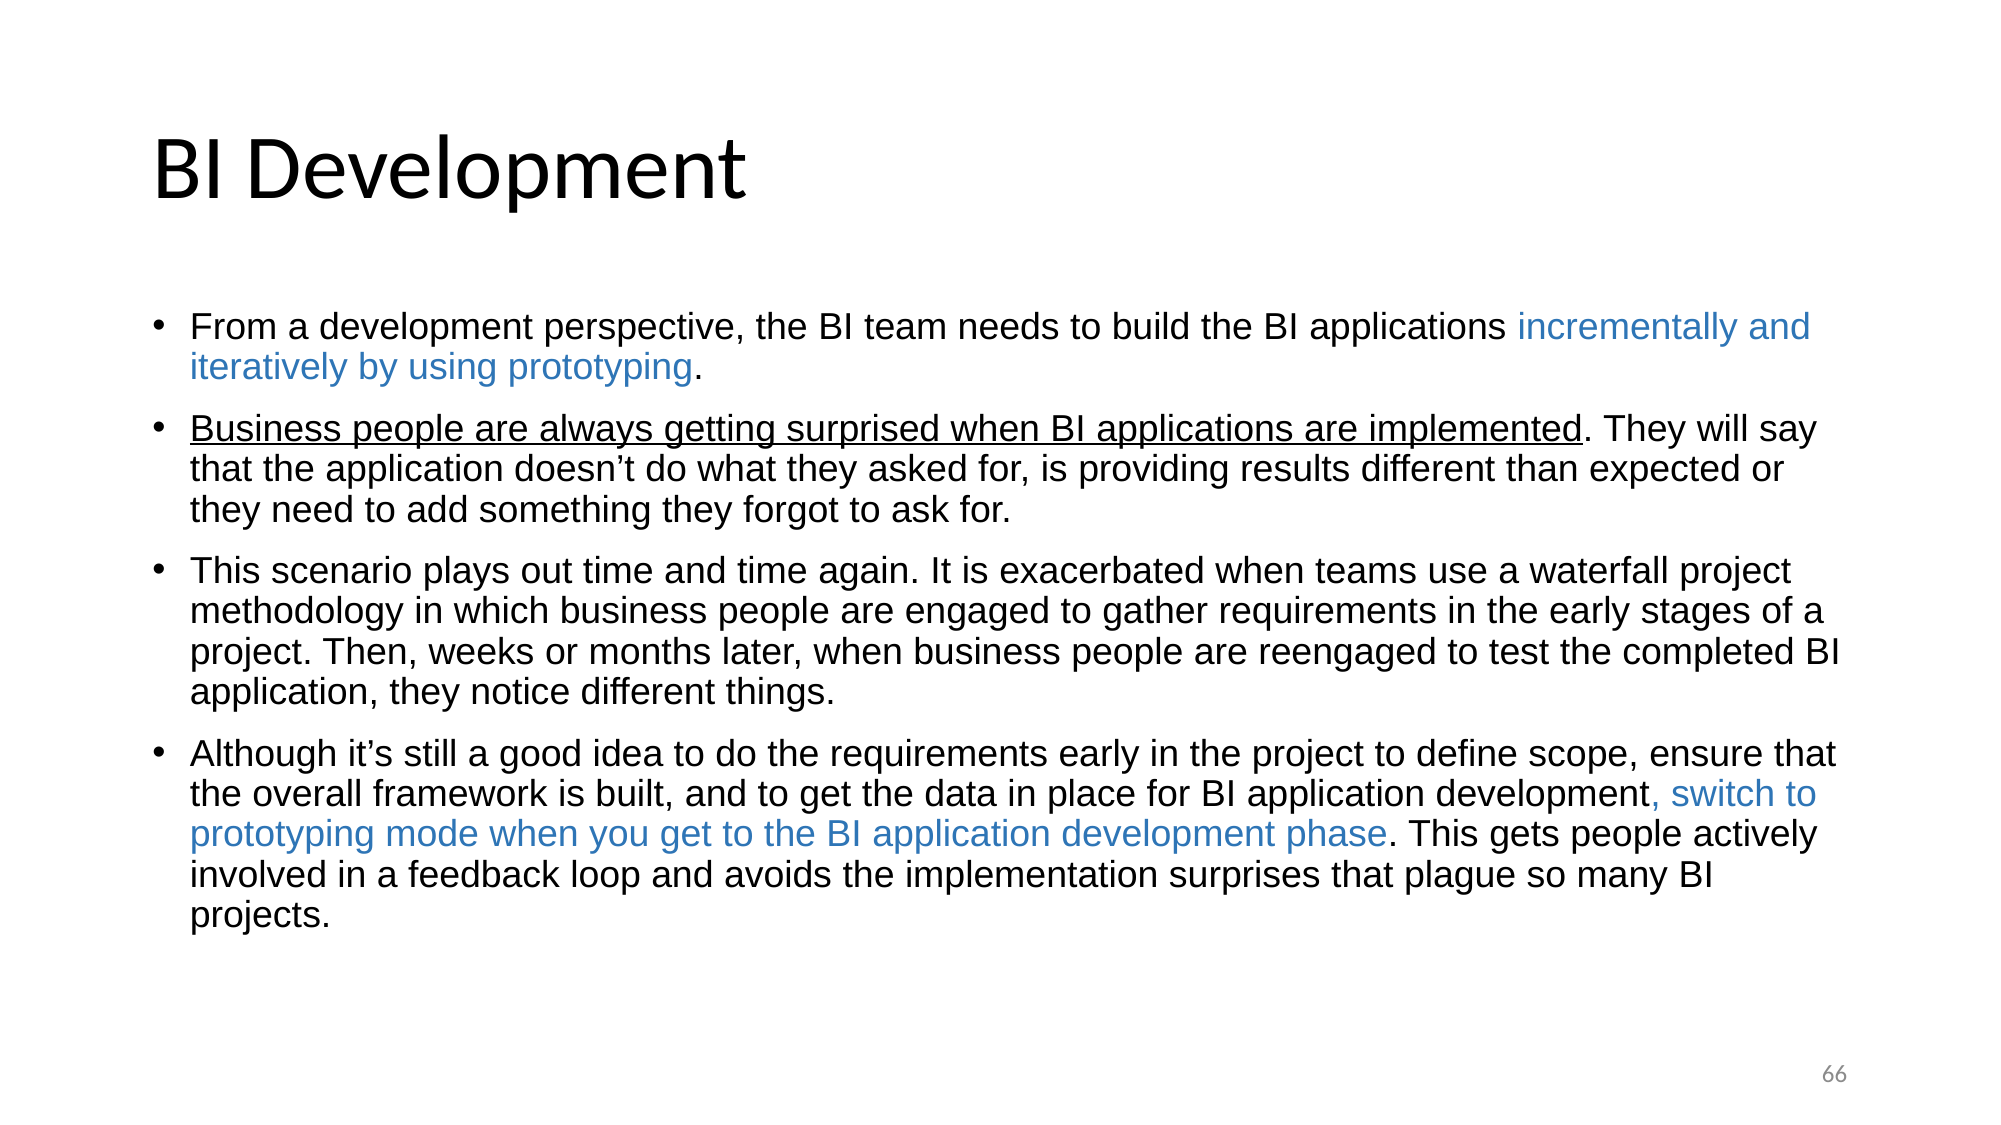

# BI Development
From a development perspective, the BI team needs to build the BI applications incrementally and iteratively by using prototyping.
Business people are always getting surprised when BI applications are implemented. They will say that the application doesn’t do what they asked for, is providing results different than expected or they need to add something they forgot to ask for.
This scenario plays out time and time again. It is exacerbated when teams use a waterfall project methodology in which business people are engaged to gather requirements in the early stages of a project. Then, weeks or months later, when business people are reengaged to test the completed BI application, they notice different things.
Although it’s still a good idea to do the requirements early in the project to define scope, ensure that the overall framework is built, and to get the data in place for BI application development, switch to prototyping mode when you get to the BI application development phase. This gets people actively involved in a feedback loop and avoids the implementation surprises that plague so many BI projects.
66